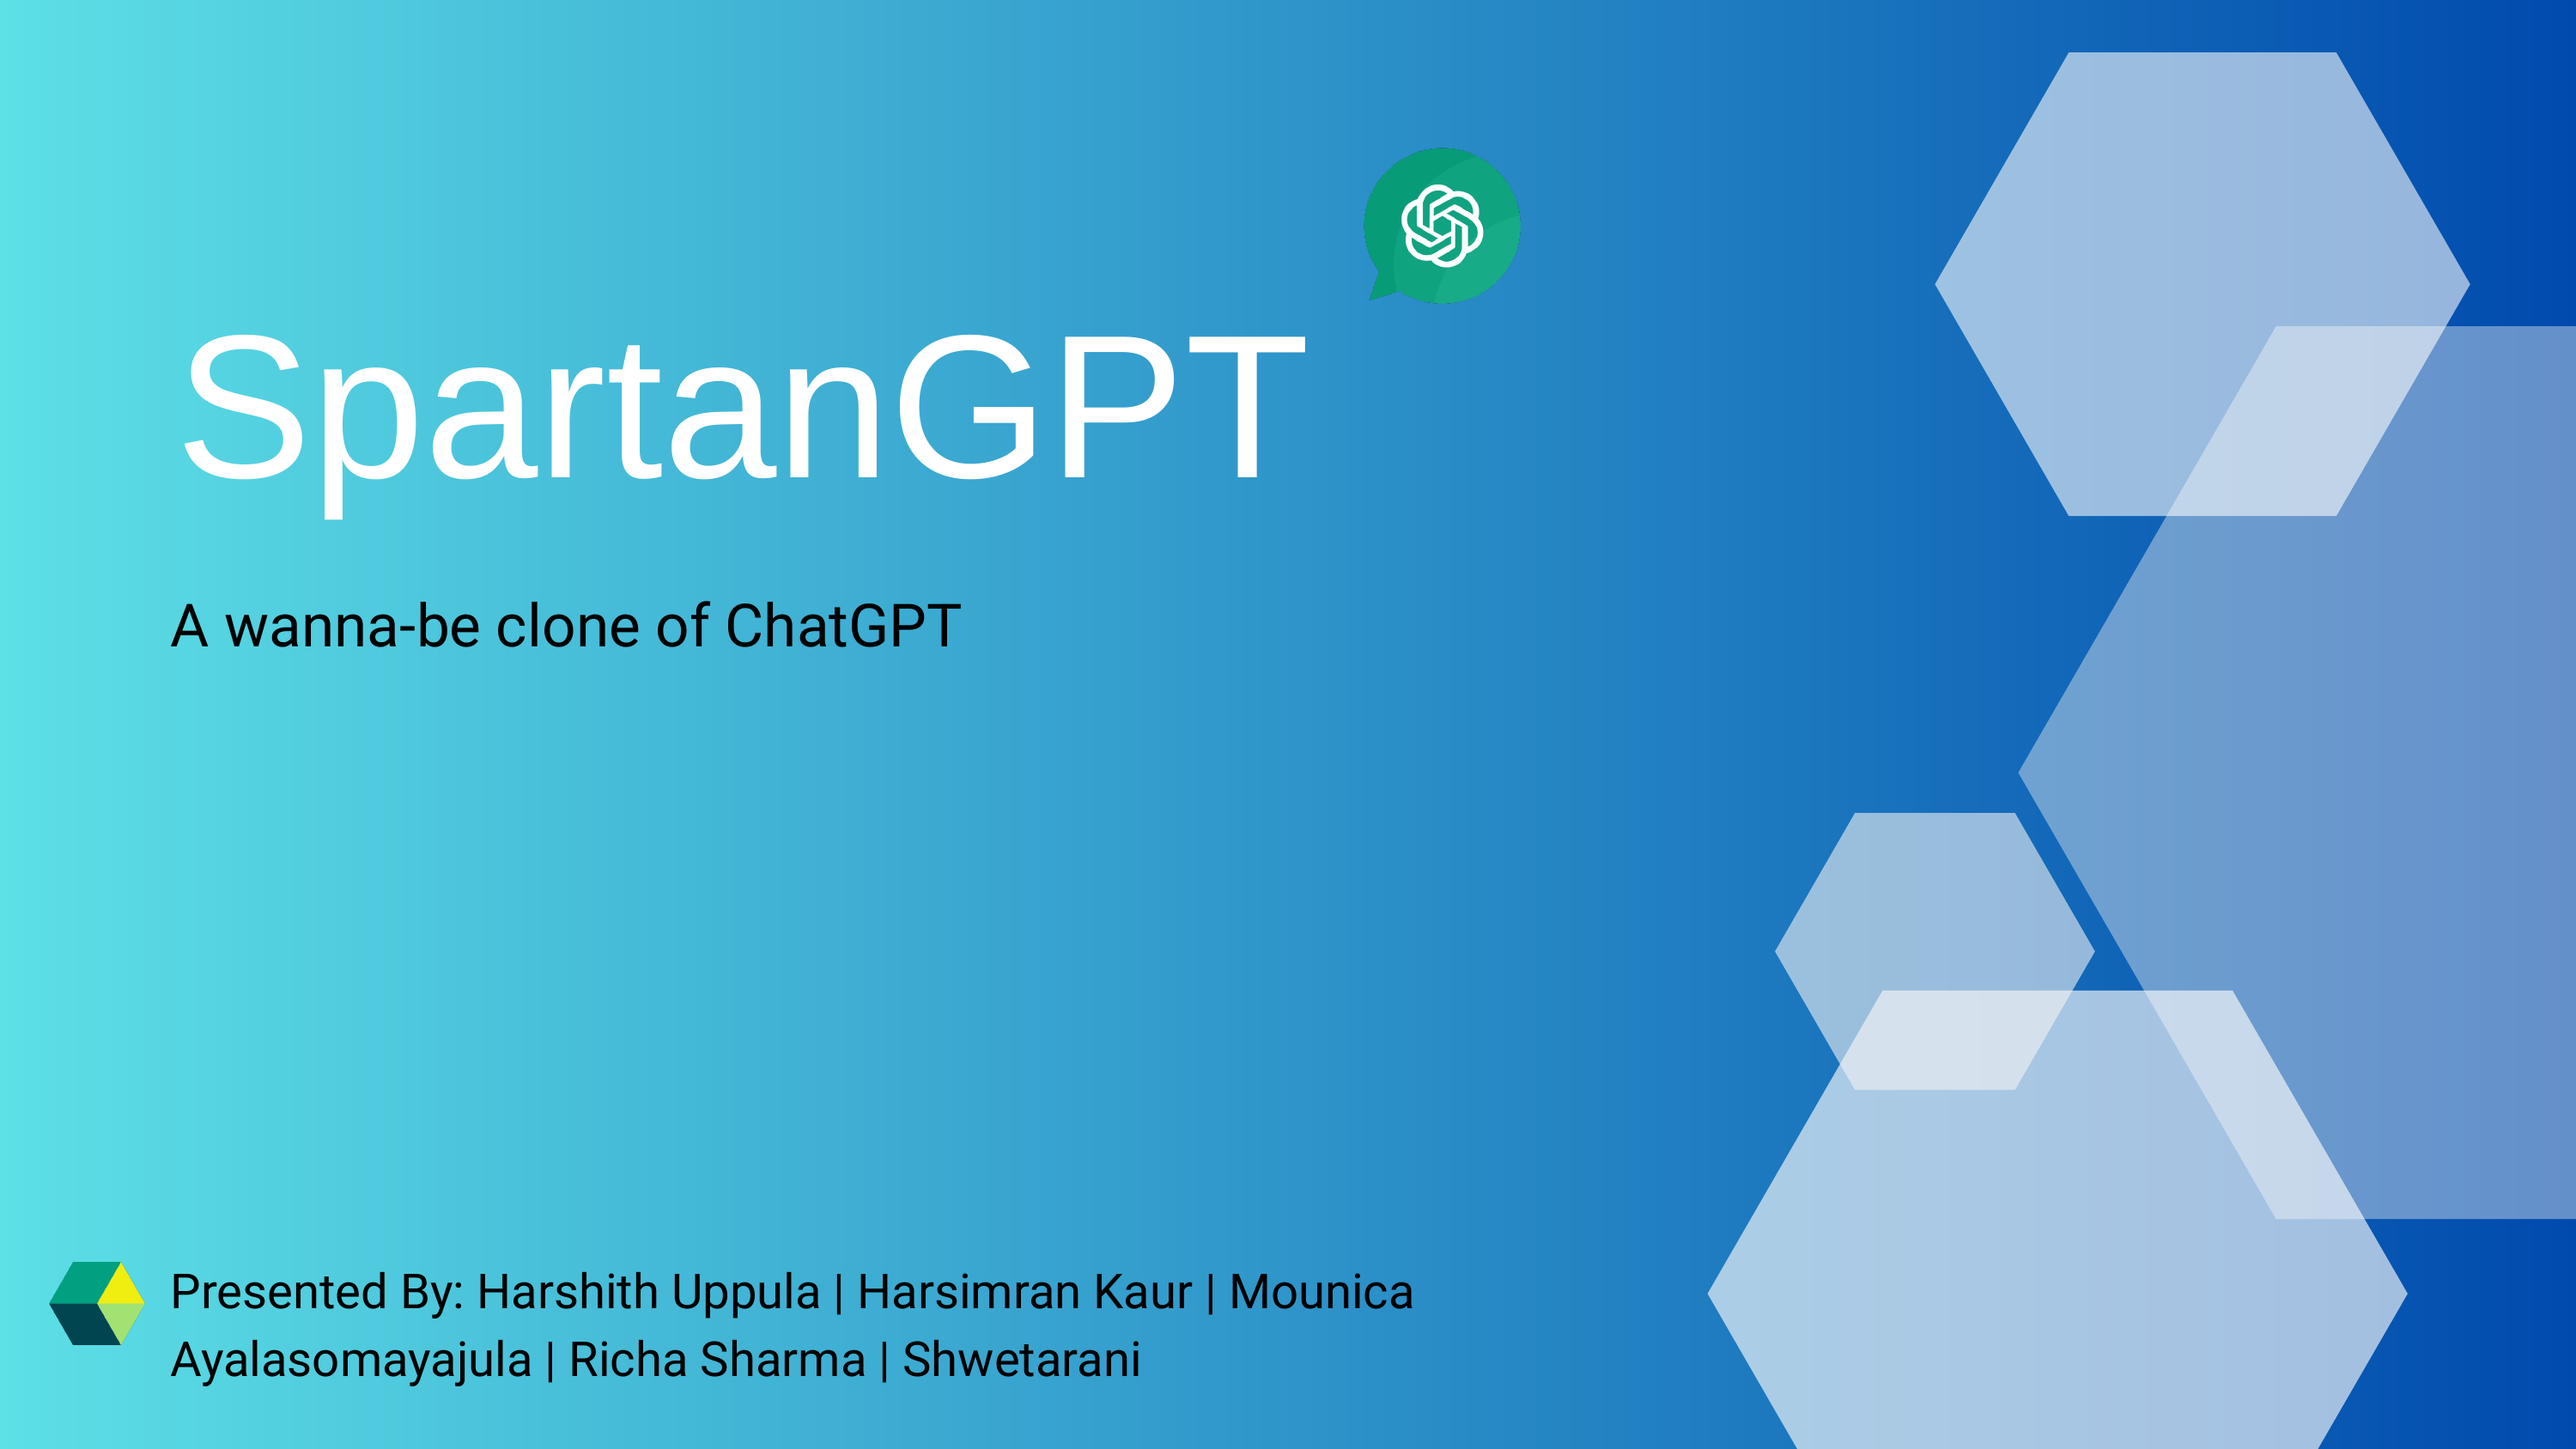

SpartanGPT
A wanna-be clone of ChatGPT

Presented By: Harshith Uppula | Harsimran Kaur | Mounica Ayalasomayajula | Richa Sharma | Shwetarani